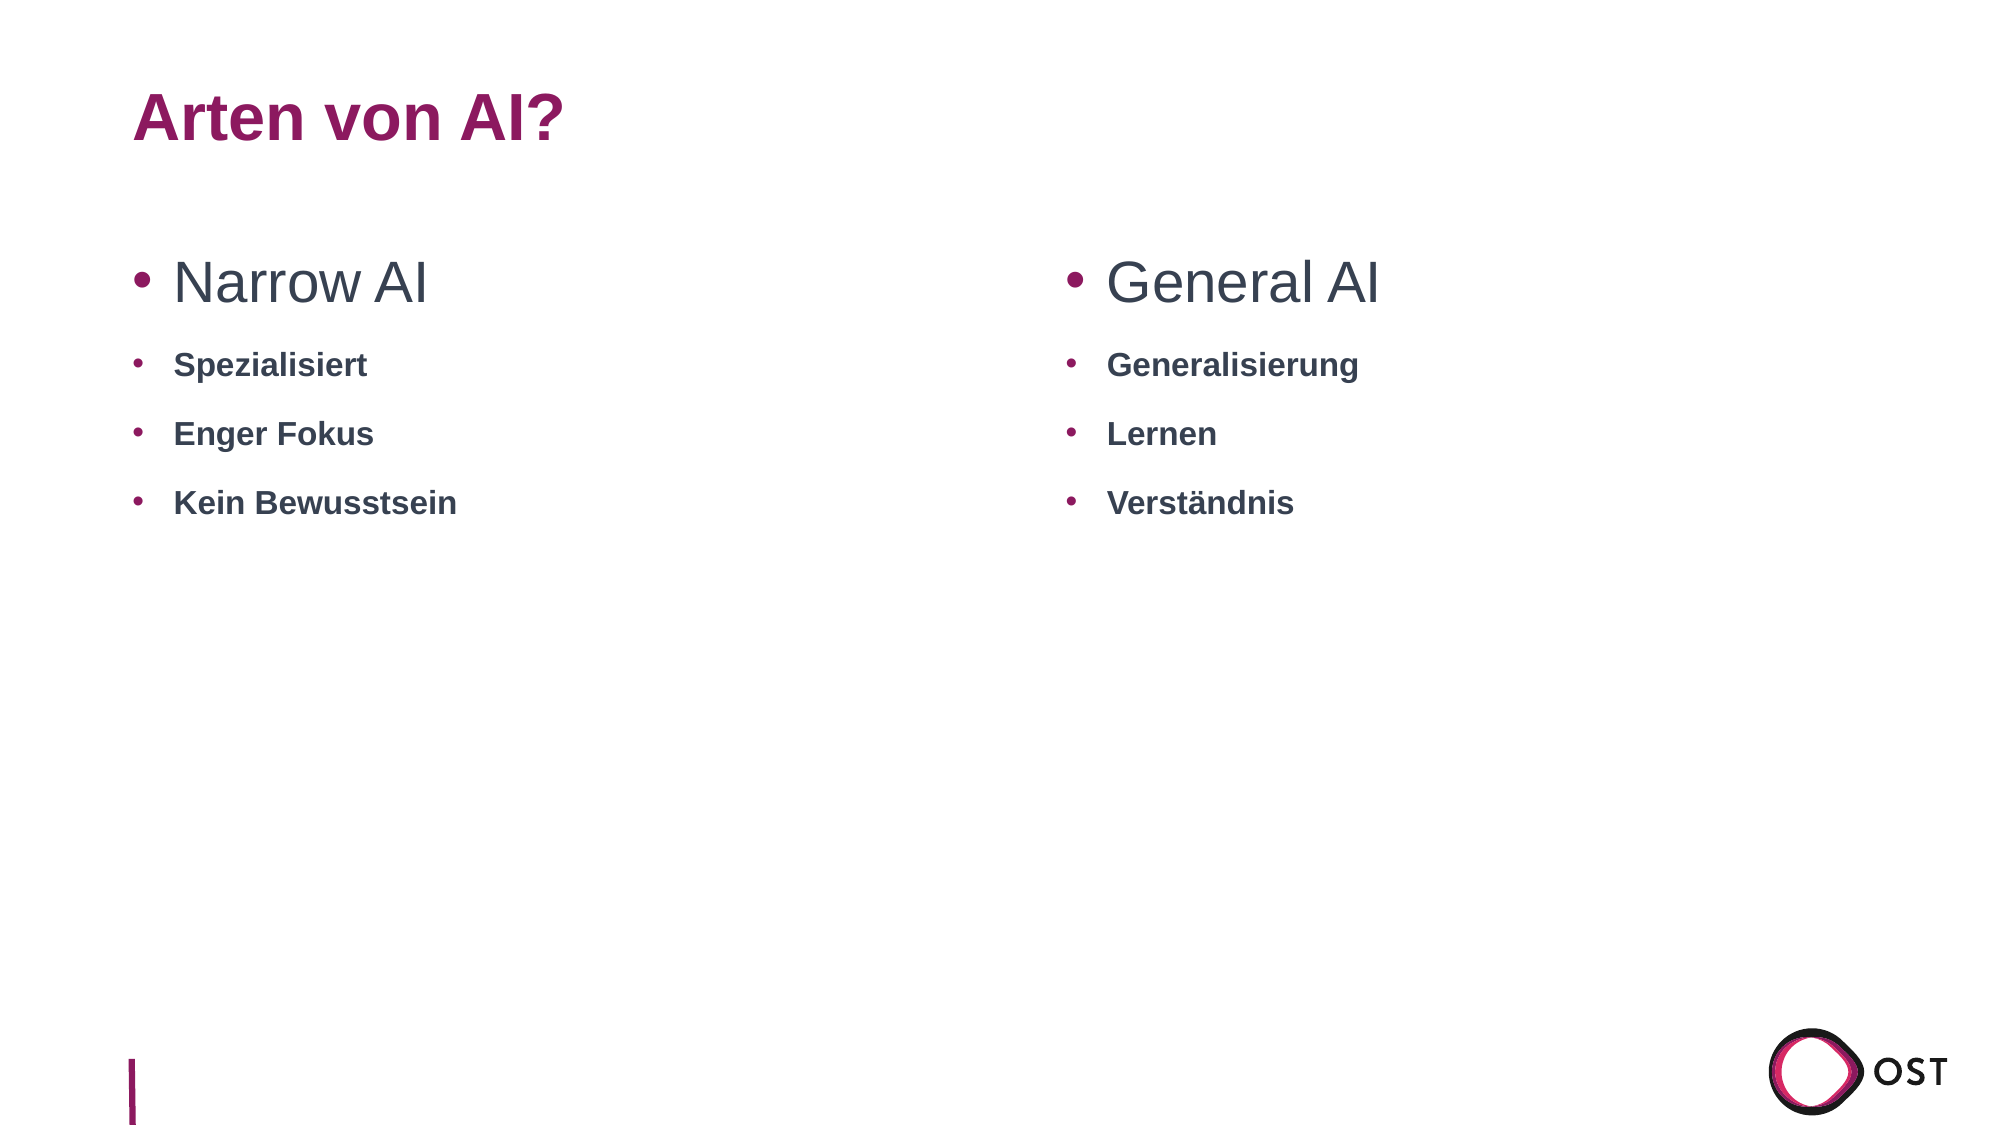

# Arten von AI?
Narrow AI
Spezialisiert
Enger Fokus
Kein Bewusstsein
General AI
Generalisierung
Lernen
Verständnis